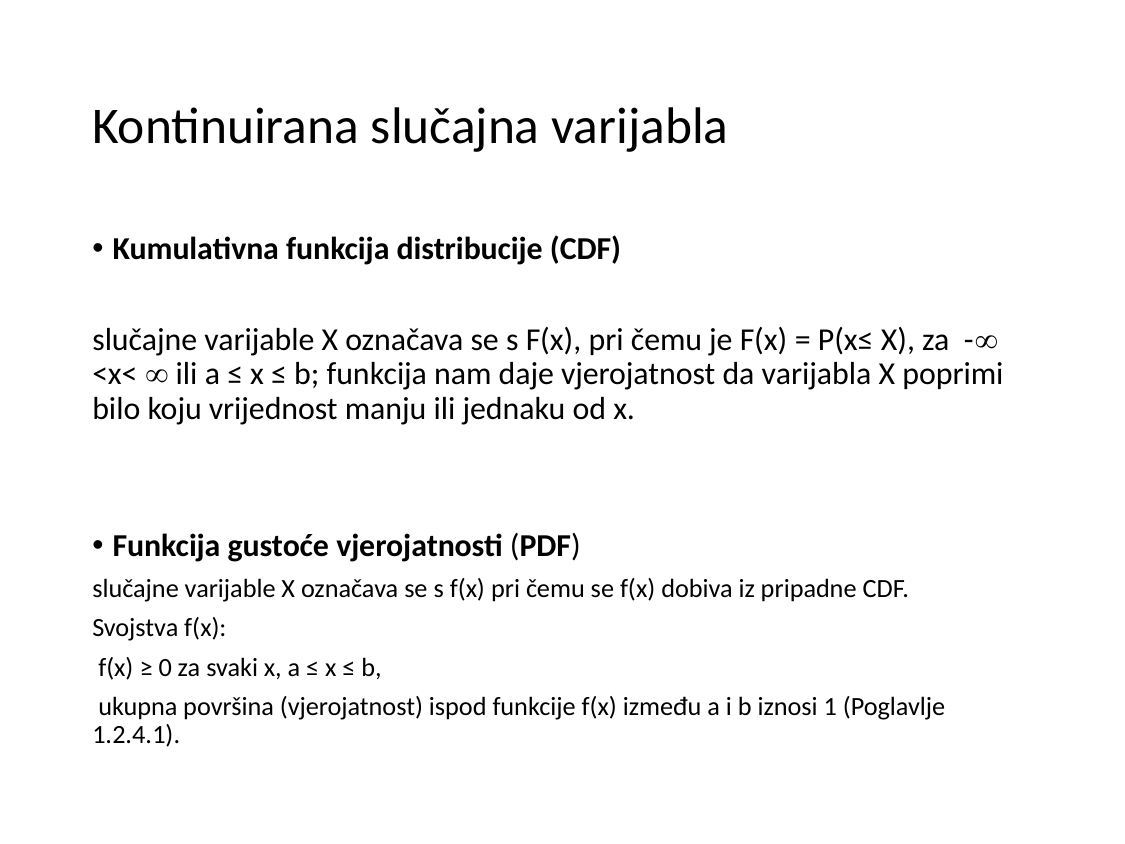

# Kontinuirana slučajna varijabla
Kumulativna funkcija distribucije (CDF)

slučajne varijable X označava se s F(x), pri čemu je F(x) = P(x≤ X), za  -∞ <x< ∞ ili a ≤ x ≤ b; funkcija nam daje vjerojatnost da varijabla X poprimi bilo koju vrijednost manju ili jednaku od x.

Funkcija gustoće vjerojatnosti (PDF)
slučajne varijable X označava se s f(x) pri čemu se f(x) dobiva iz pripadne CDF.
Svojstva f(x):
 f(x) ≥ 0 za svaki x, a ≤ x ≤ b,
 ukupna površina (vjerojatnost) ispod funkcije f(x) između a i b iznosi 1 (Poglavlje 1.2.4.1).